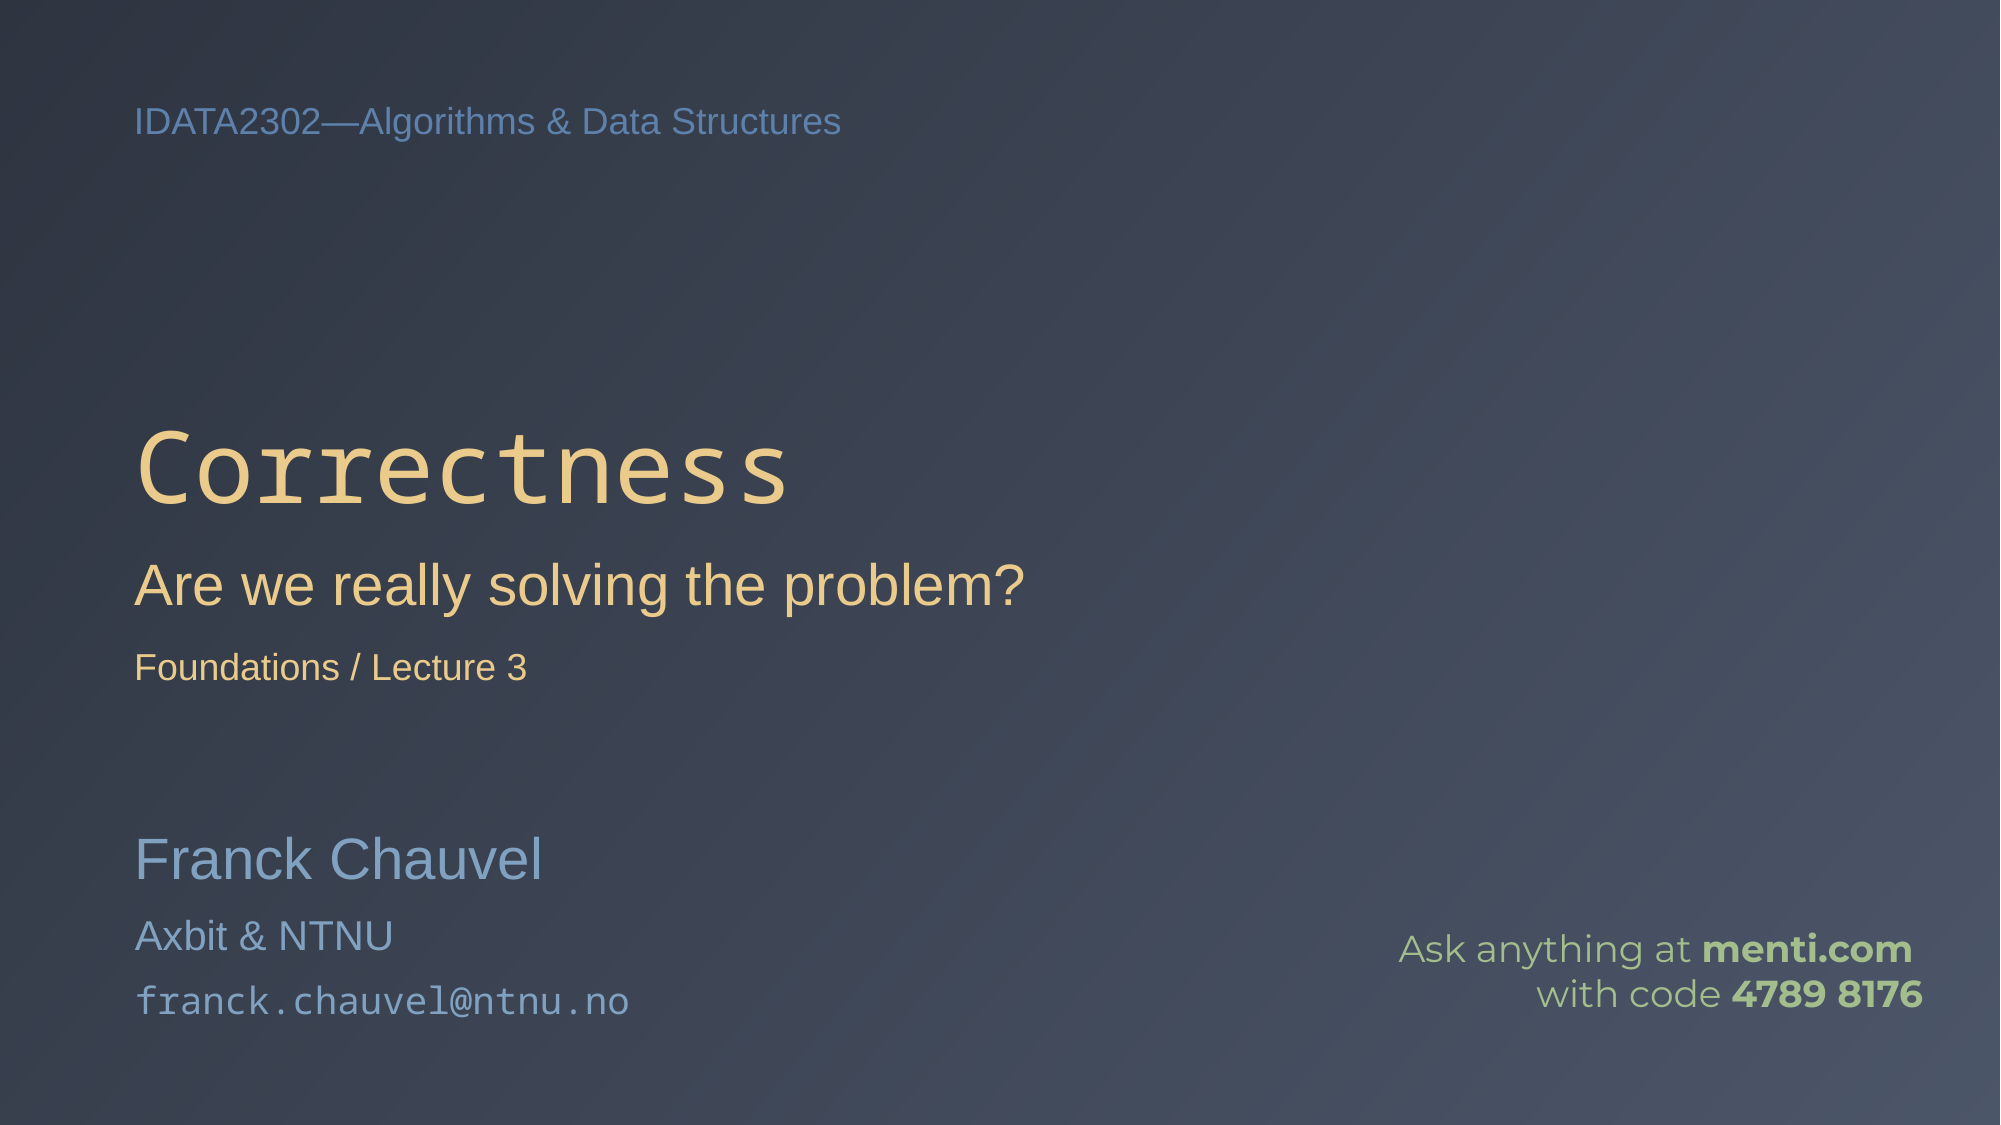

# Correctness
Are we really solving the problem?
Foundations / Lecture 3
Franck Chauvel
Axbit & NTNU
Ask anything at menti.com
with code 4789 8176
franck.chauvel@ntnu.no